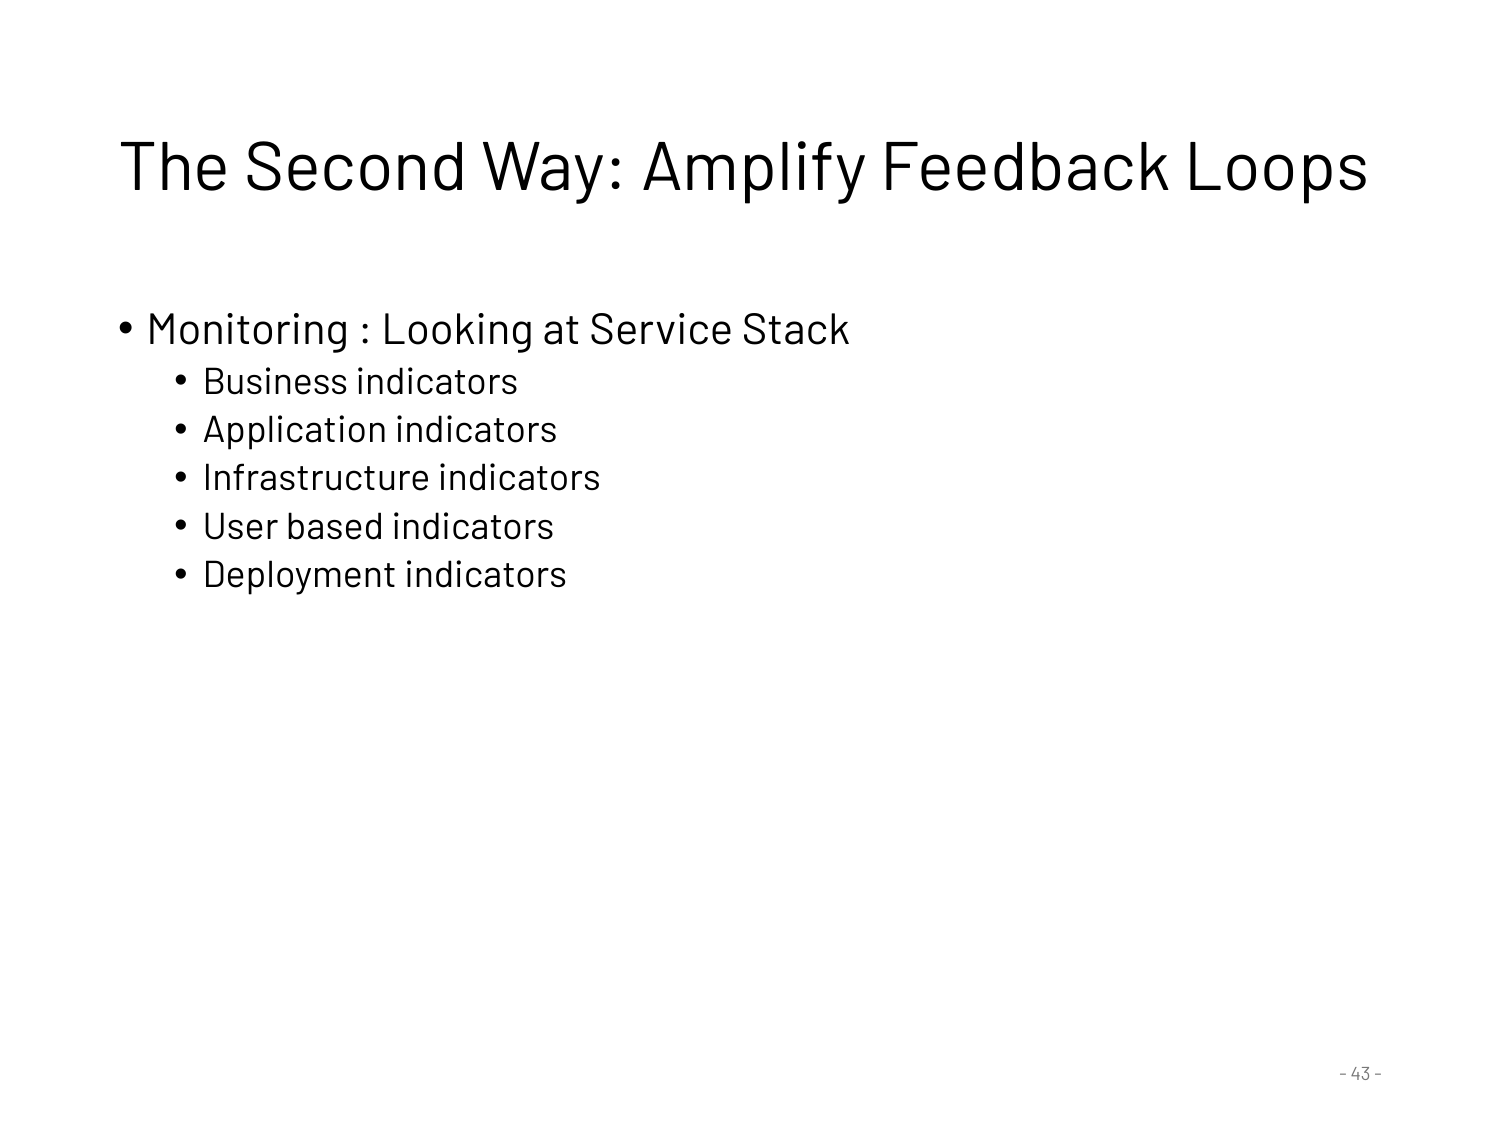

# The Second Way: Amplify Feedback Loops
Monitoring : Looking at Service Stack
Business indicators
Application indicators
Infrastructure indicators
User based indicators
Deployment indicators
43